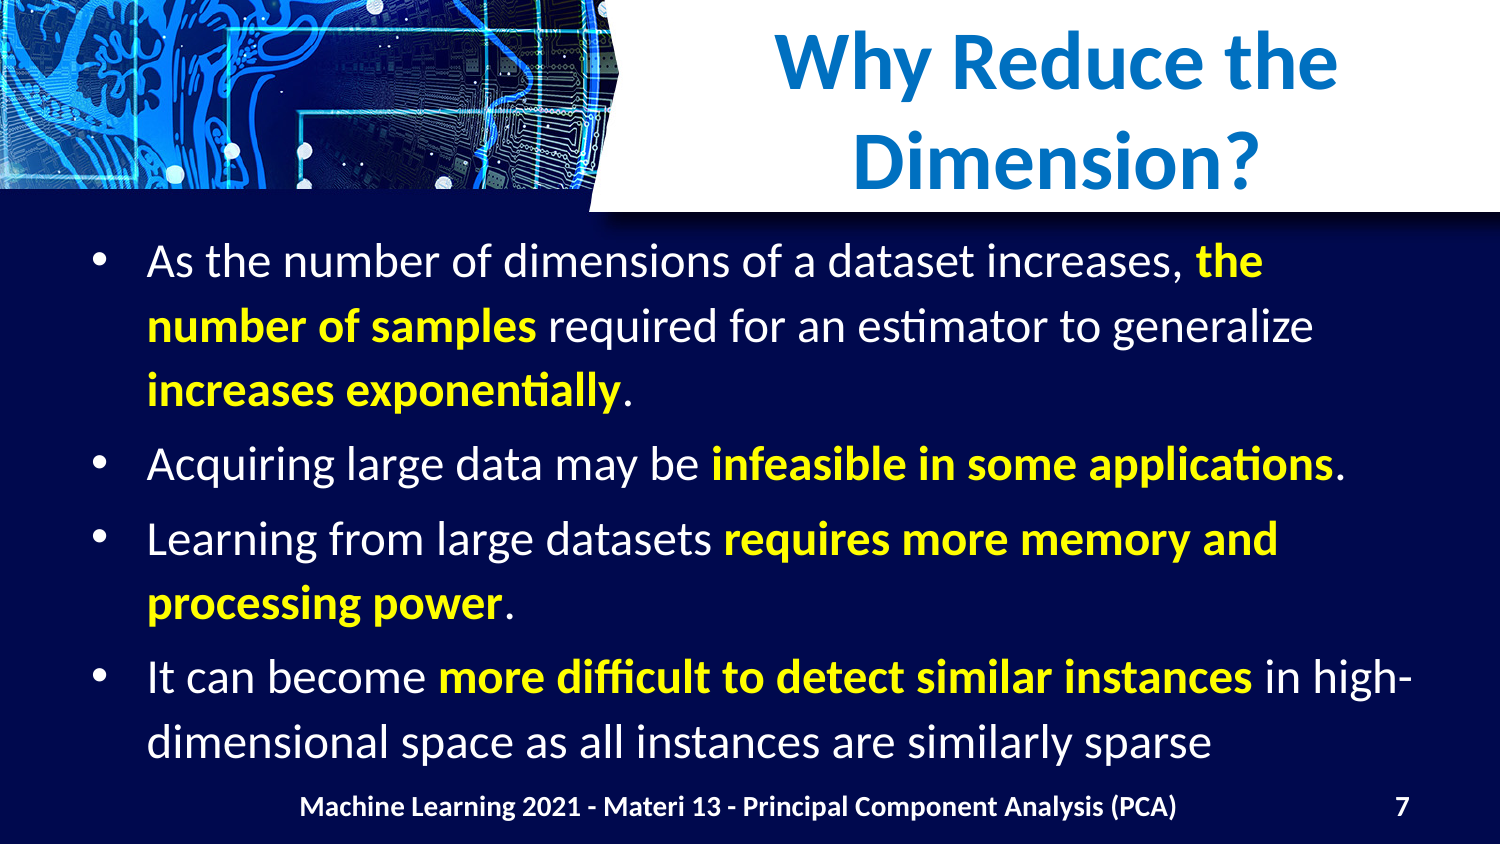

# Why Reduce the Dimension?
As the number of dimensions of a dataset increases, the number of samples required for an estimator to generalize increases exponentially.
Acquiring large data may be infeasible in some applications.
Learning from large datasets requires more memory and processing power.
It can become more difficult to detect similar instances in high-dimensional space as all instances are similarly sparse
Machine Learning 2021 - Materi 13 - Principal Component Analysis (PCA)
7